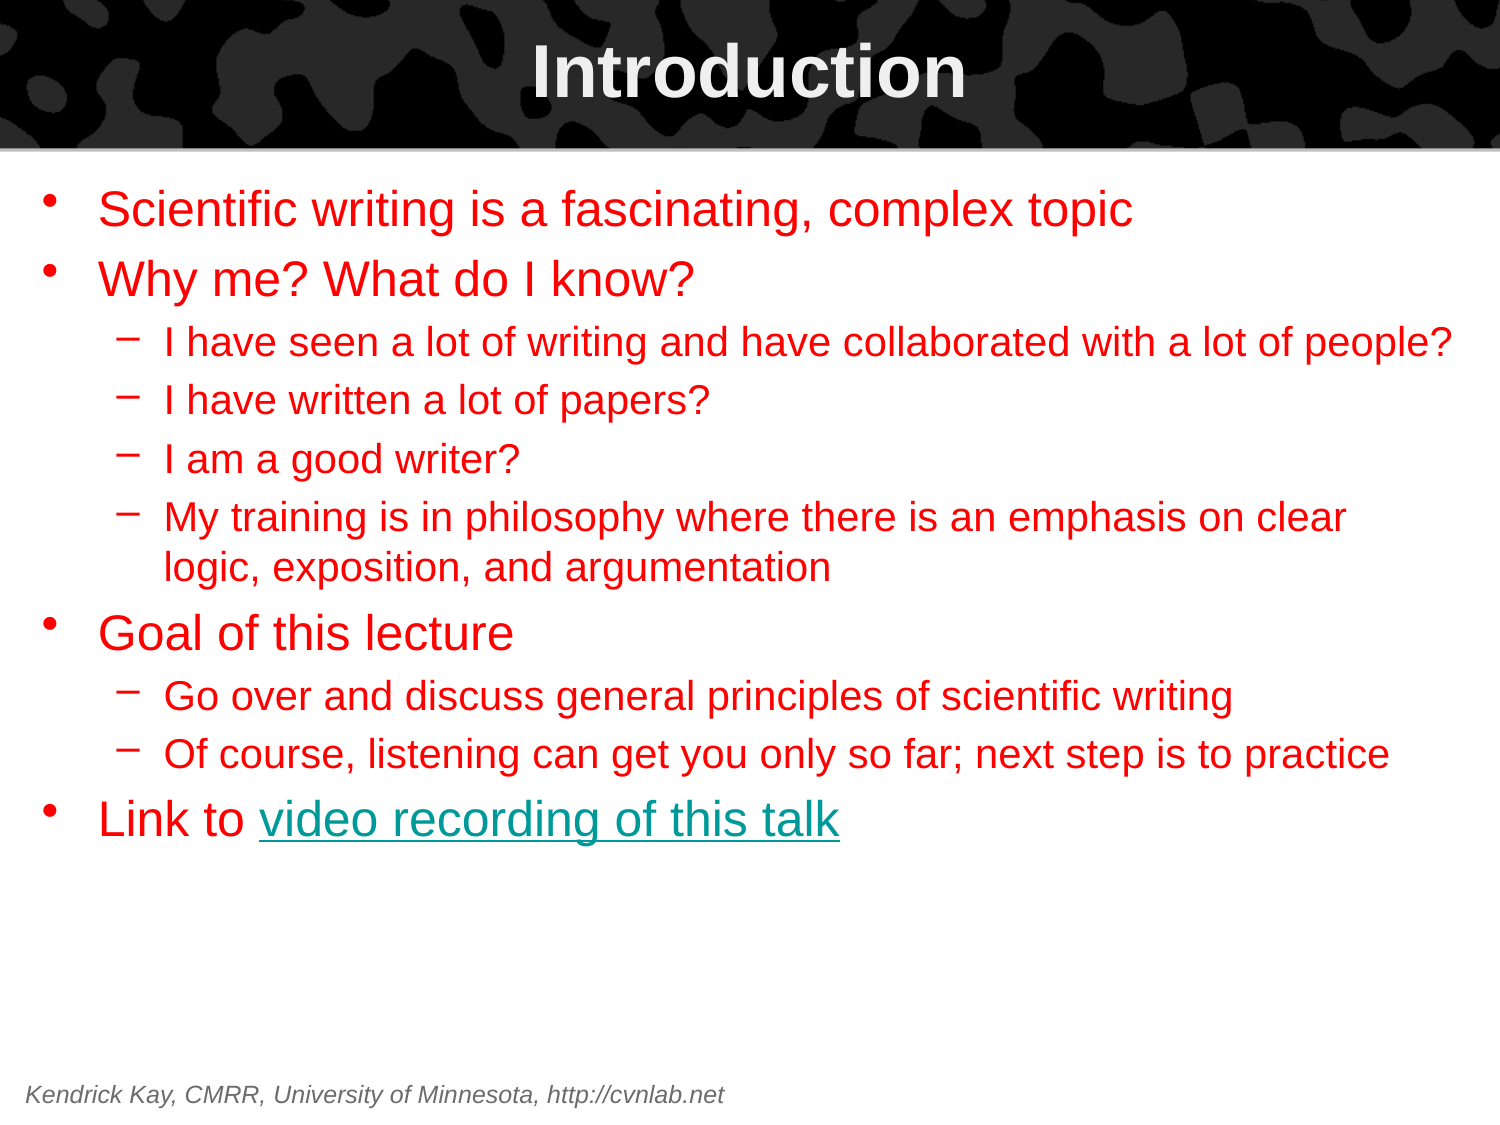

# Introduction
Scientific writing is a fascinating, complex topic
Why me? What do I know?
I have seen a lot of writing and have collaborated with a lot of people?
I have written a lot of papers?
I am a good writer?
My training is in philosophy where there is an emphasis on clear logic, exposition, and argumentation
Goal of this lecture
Go over and discuss general principles of scientific writing
Of course, listening can get you only so far; next step is to practice
Link to video recording of this talk

Kendrick Kay, CMRR, University of Minnesota, http://cvnlab.net